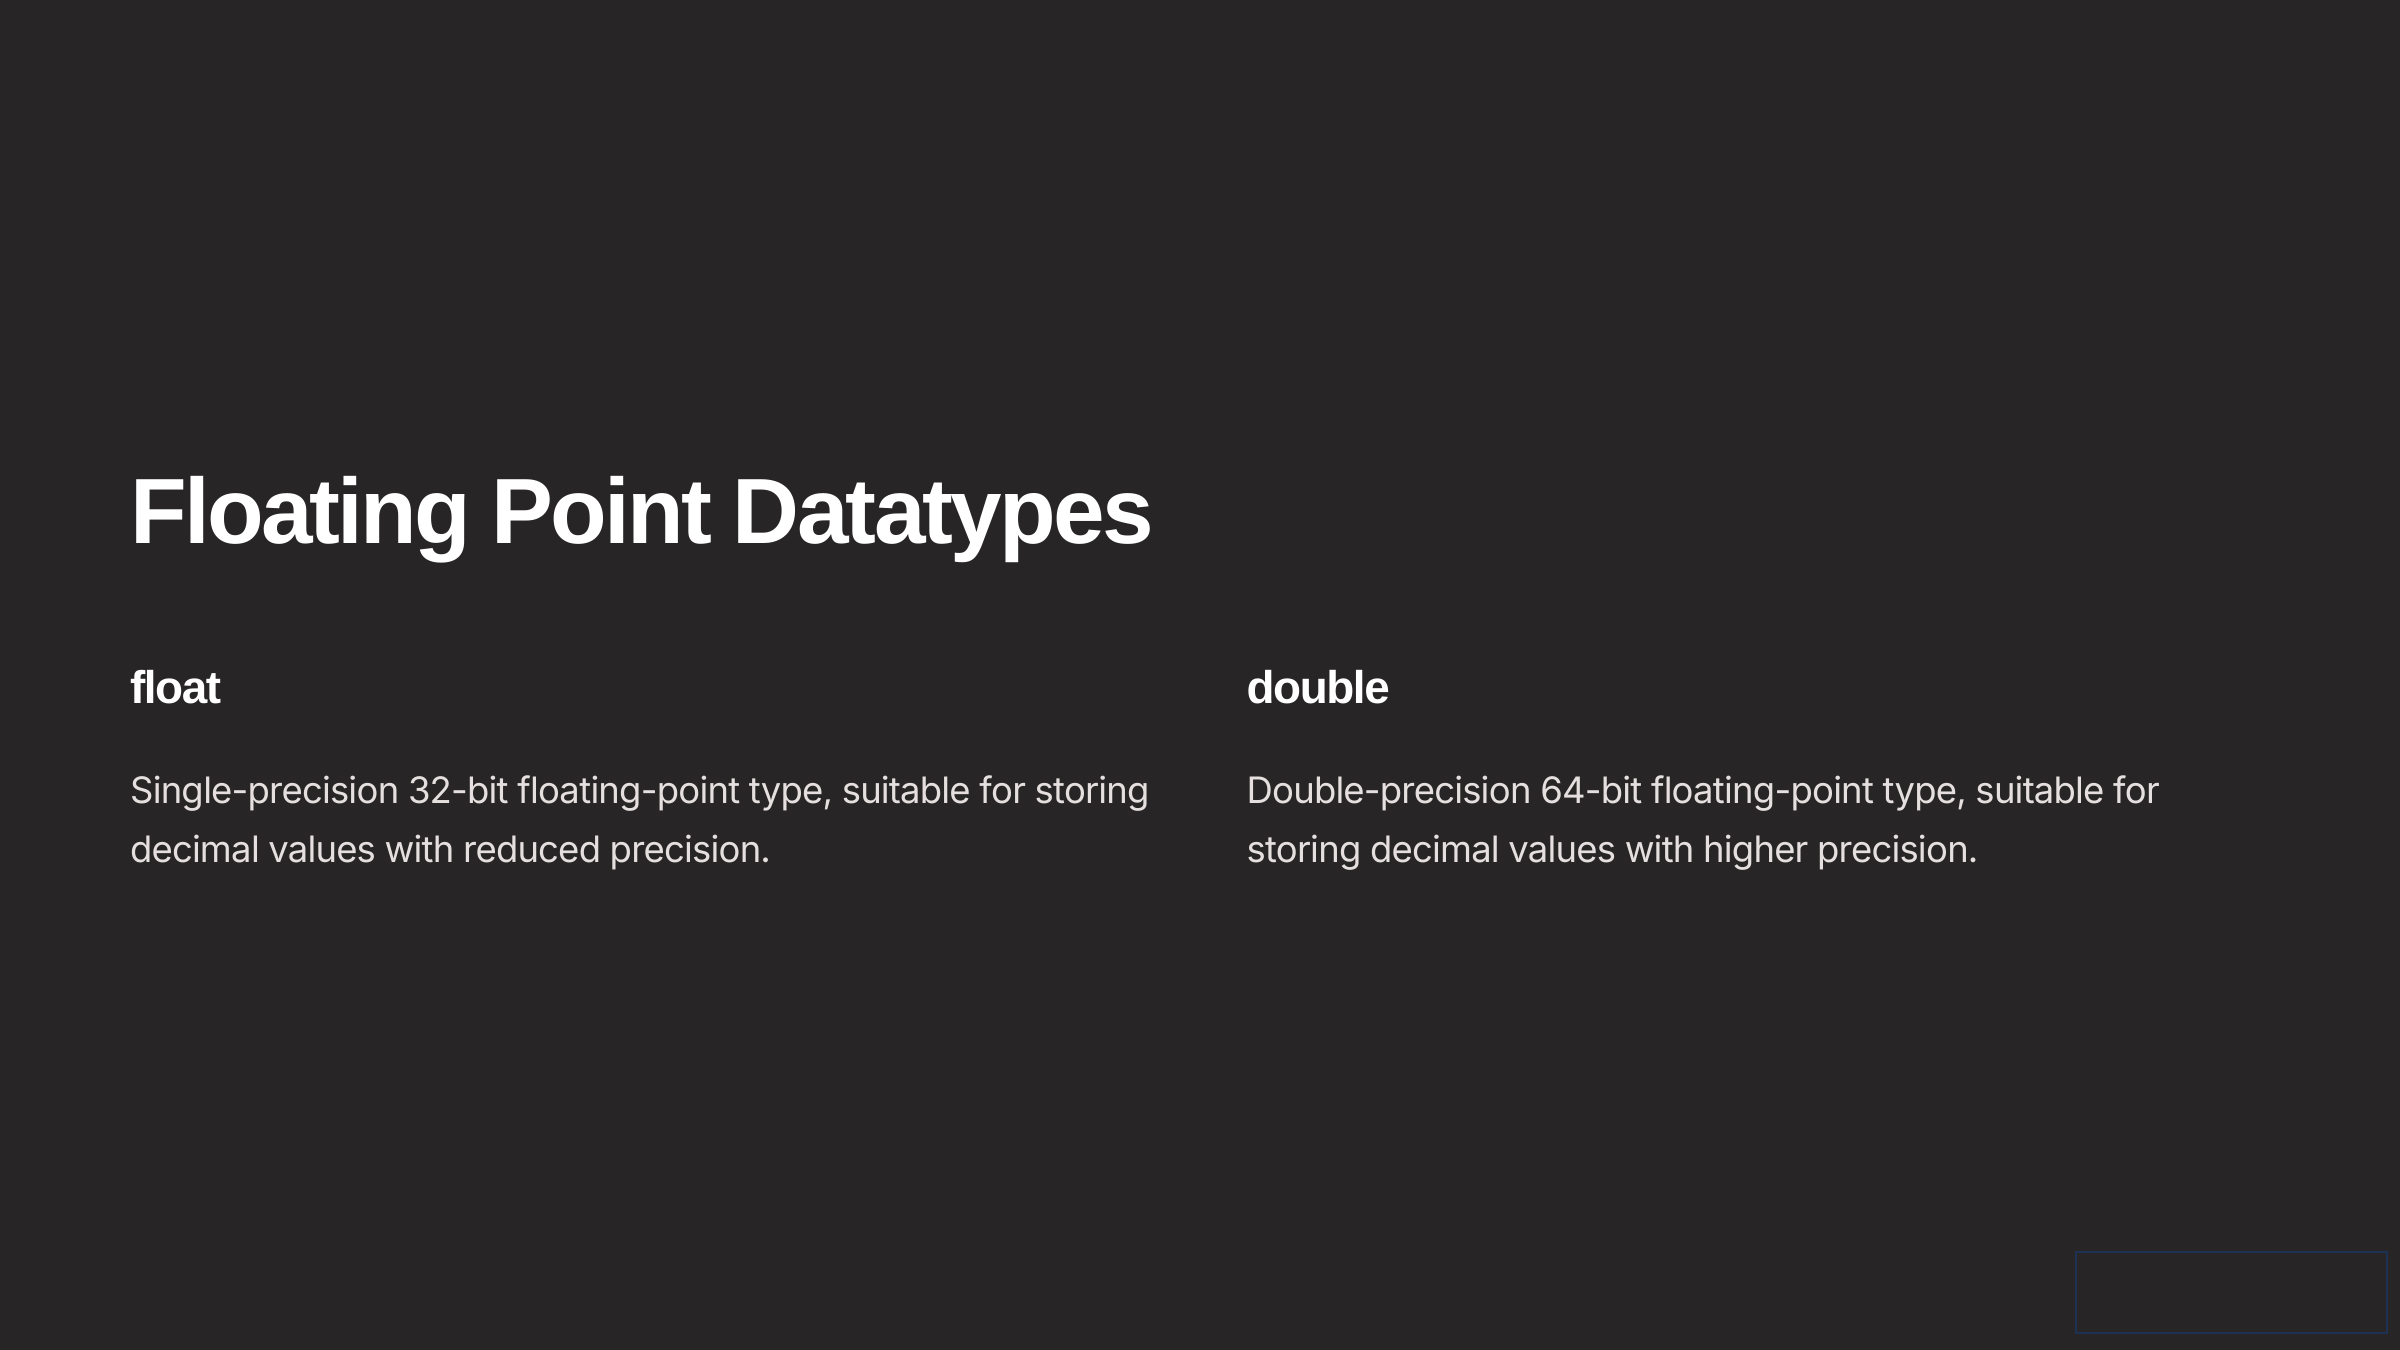

Floating Point Datatypes
float
double
Single-precision 32-bit floating-point type, suitable for storing decimal values with reduced precision.
Double-precision 64-bit floating-point type, suitable for storing decimal values with higher precision.